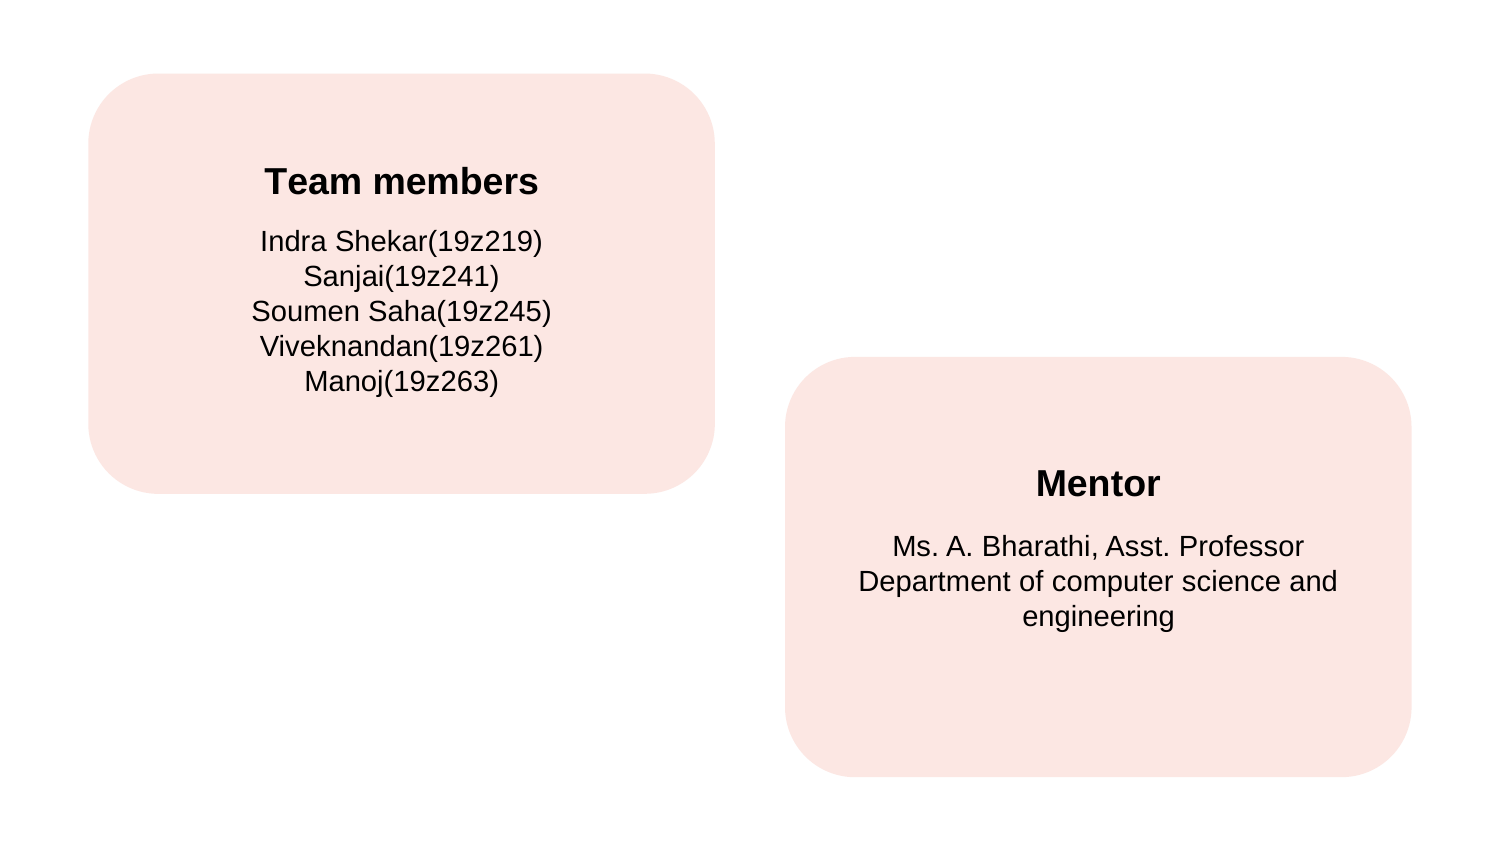

Team members
Indra Shekar(19z219)
Sanjai(19z241)
Soumen Saha(19z245)
Viveknandan(19z261)
Manoj(19z263)

Mentor
Ms. A. Bharathi, Asst. Professor
Department of computer science and engineering